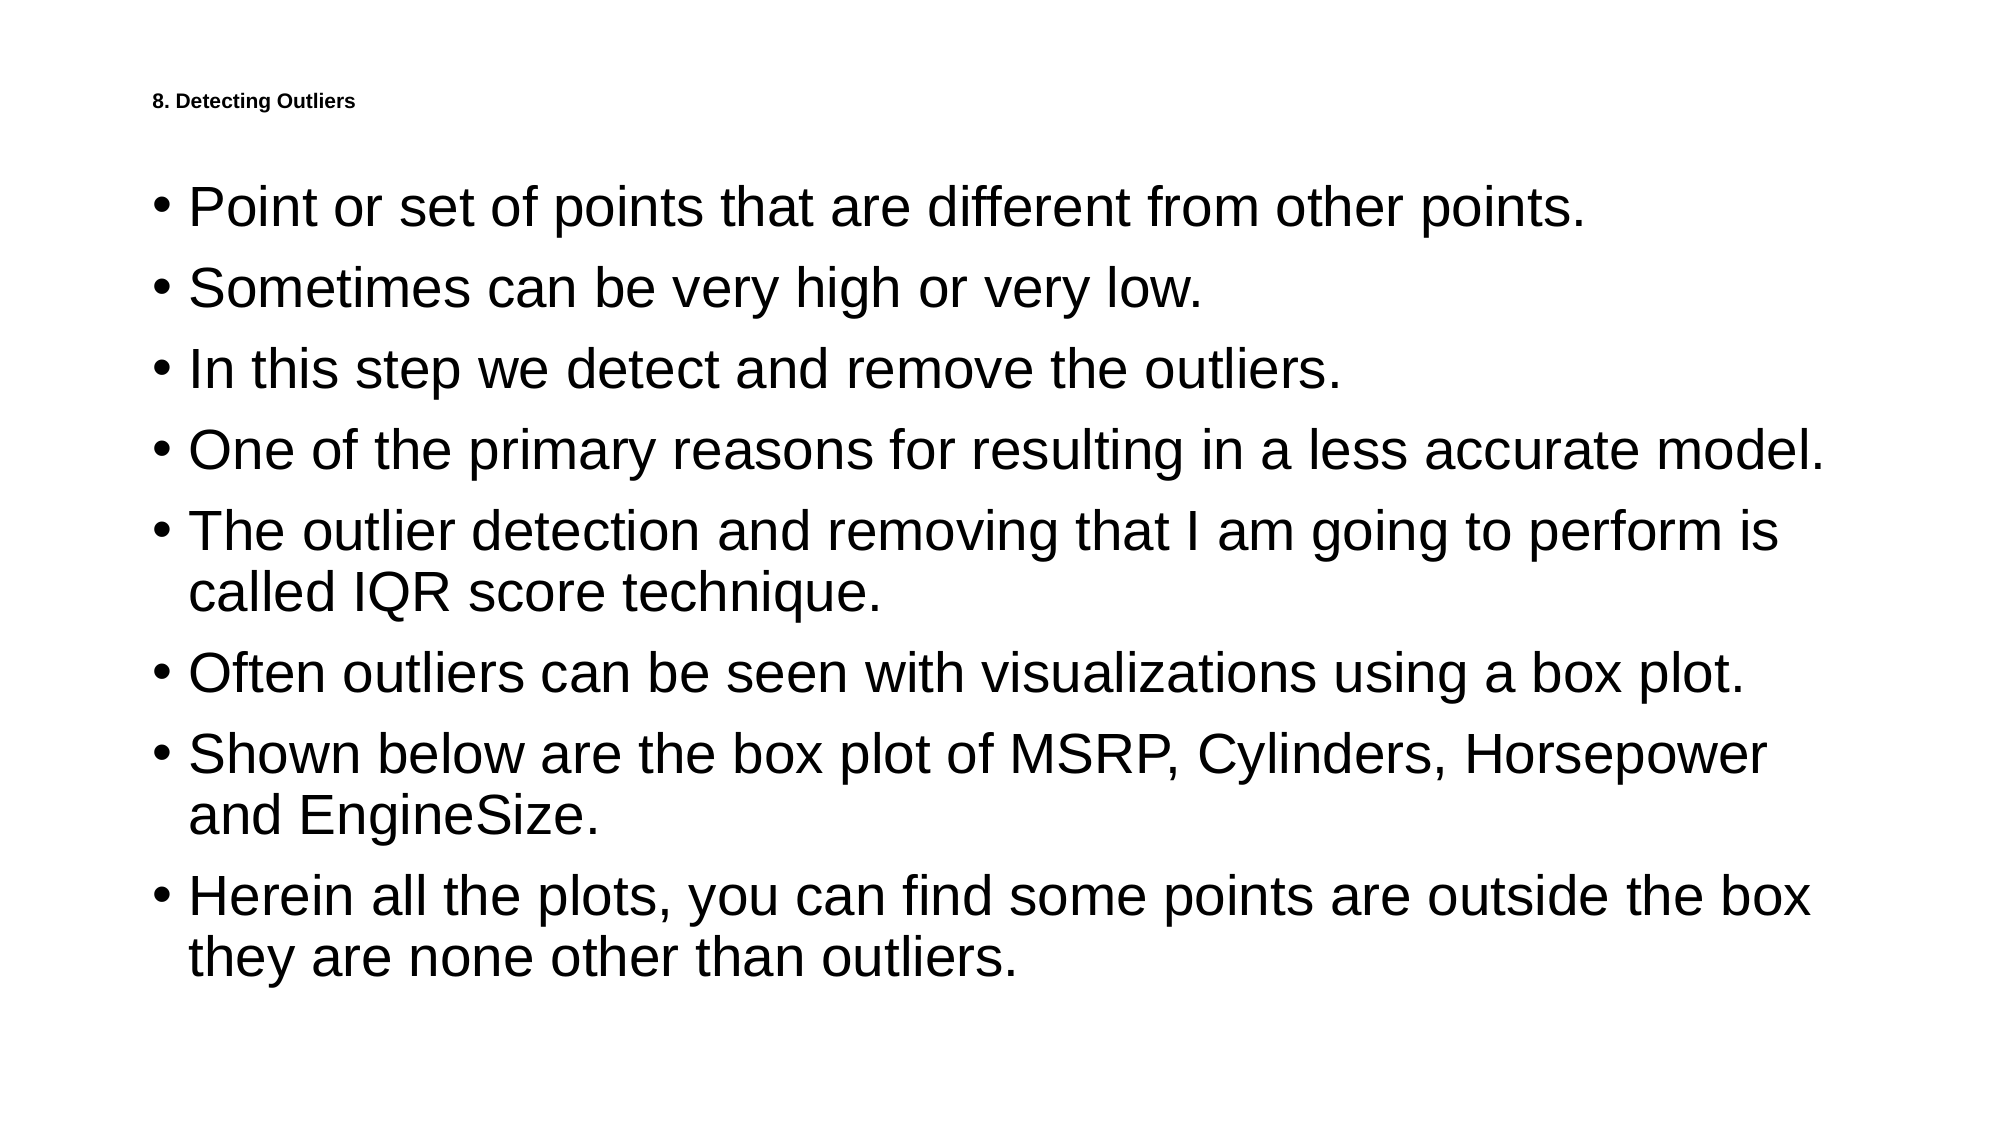

# 8. Detecting Outliers
Point or set of points that are different from other points.
Sometimes can be very high or very low.
In this step we detect and remove the outliers.
One of the primary reasons for resulting in a less accurate model.
The outlier detection and removing that I am going to perform is called IQR score technique.
Often outliers can be seen with visualizations using a box plot.
Shown below are the box plot of MSRP, Cylinders, Horsepower and EngineSize.
Herein all the plots, you can find some points are outside the box they are none other than outliers.